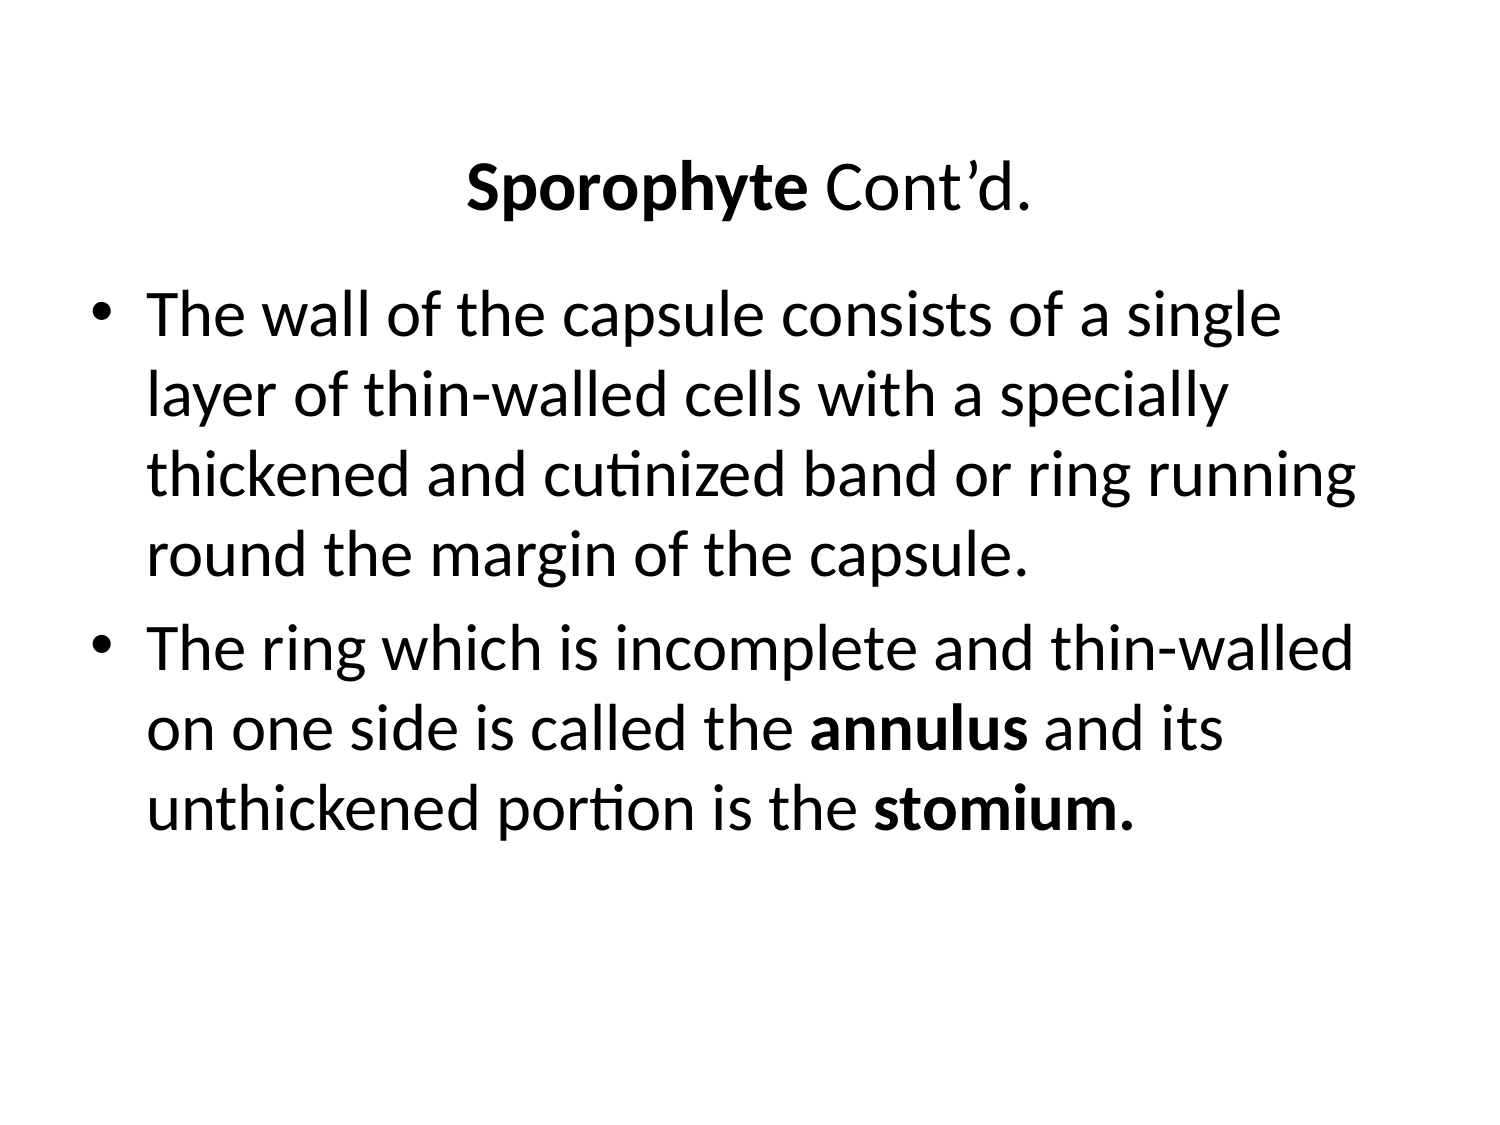

# Sporophyte Cont’d.
The wall of the capsule consists of a single layer of thin-walled cells with a specially thickened and cutinized band or ring running round the margin of the capsule.
The ring which is incomplete and thin-walled on one side is called the annulus and its unthickened portion is the stomium.